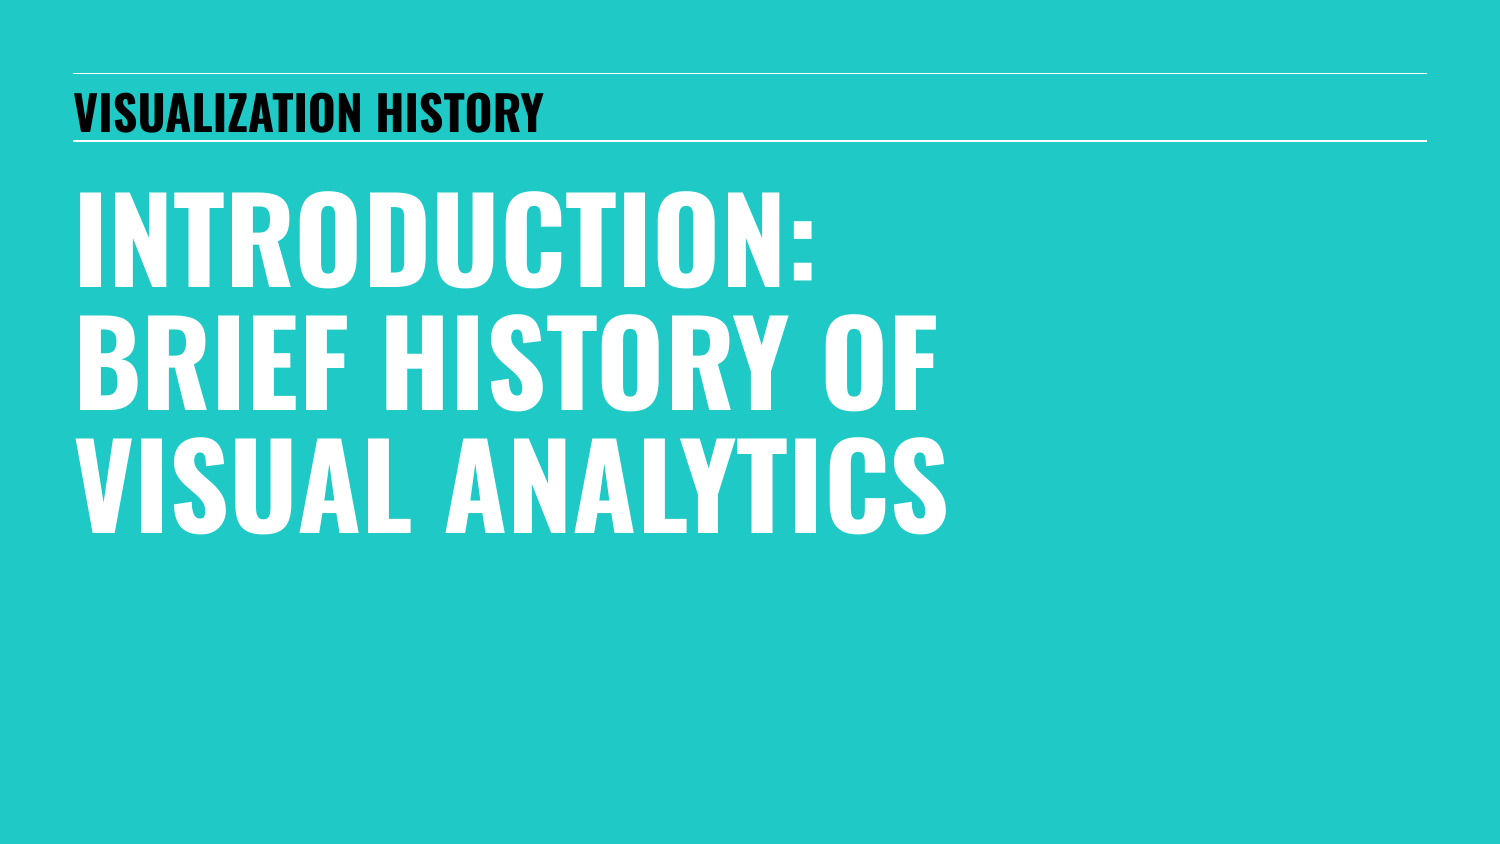

VISUALIZATION HISTORY

INTRODUCTION:
BRIEF HISTORY OF
VISUAL ANALYTICS